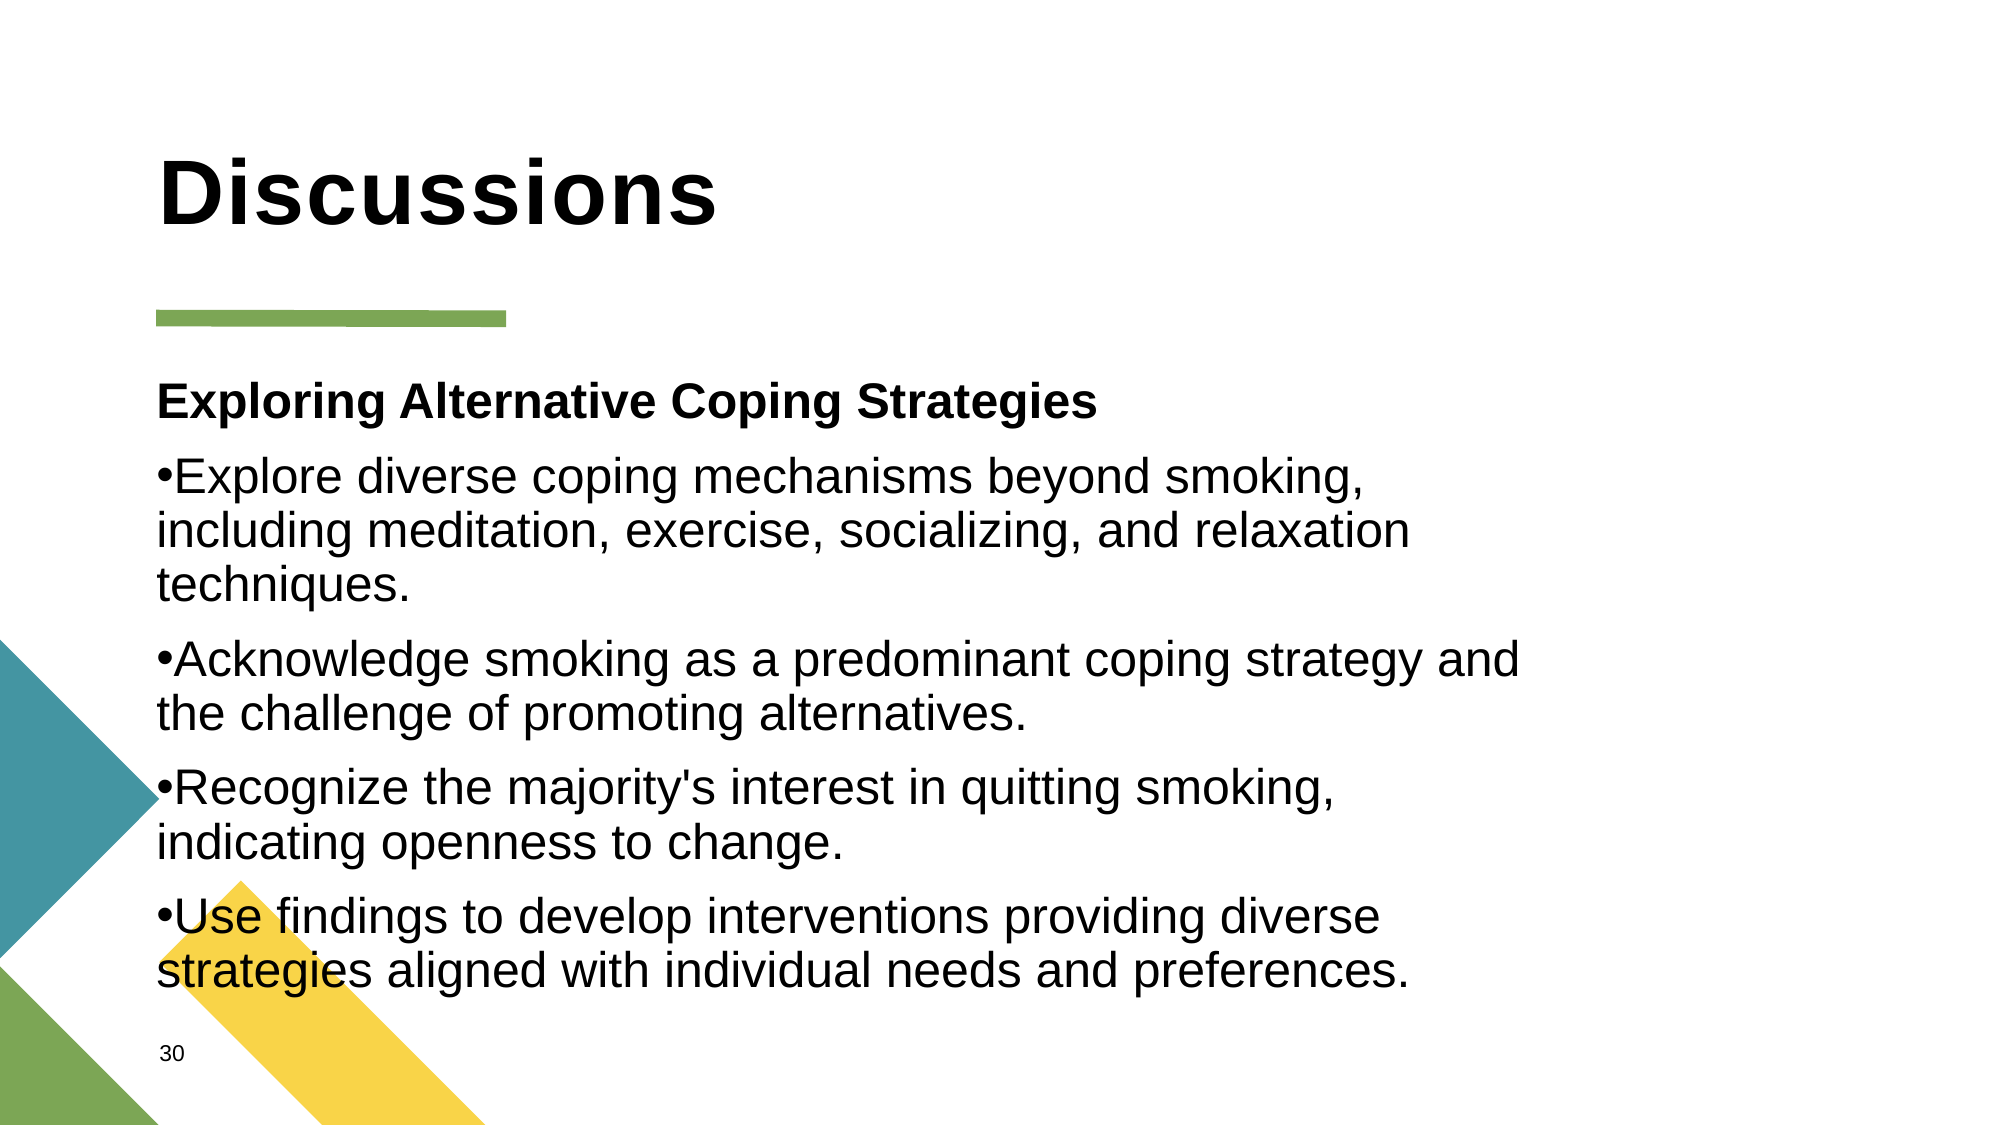

# Discussions
Exploring Alternative Coping Strategies
Explore diverse coping mechanisms beyond smoking, including meditation, exercise, socializing, and relaxation techniques.
Acknowledge smoking as a predominant coping strategy and the challenge of promoting alternatives.
Recognize the majority's interest in quitting smoking, indicating openness to change.
Use findings to develop interventions providing diverse strategies aligned with individual needs and preferences.
30